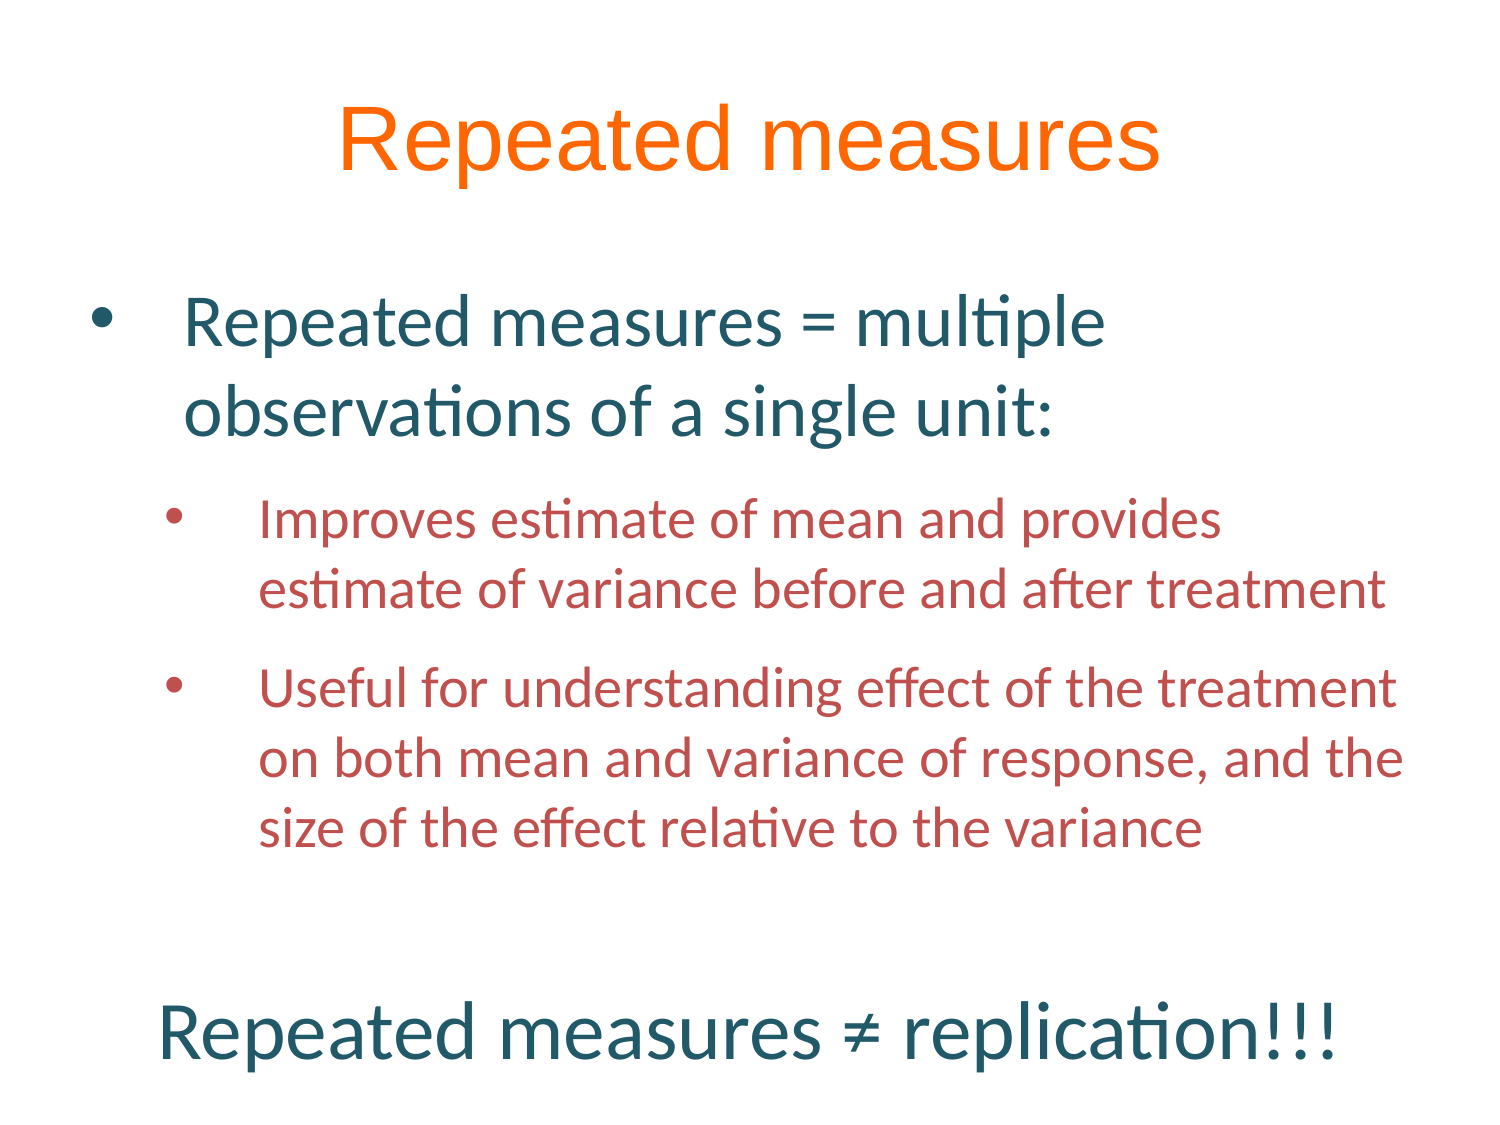

Repeated measures
Repeated measures = multiple observations of a single unit:
Improves estimate of mean and provides estimate of variance before and after treatment
Useful for understanding effect of the treatment on both mean and variance of response, and the size of the effect relative to the variance
Repeated measures ≠ replication!!!